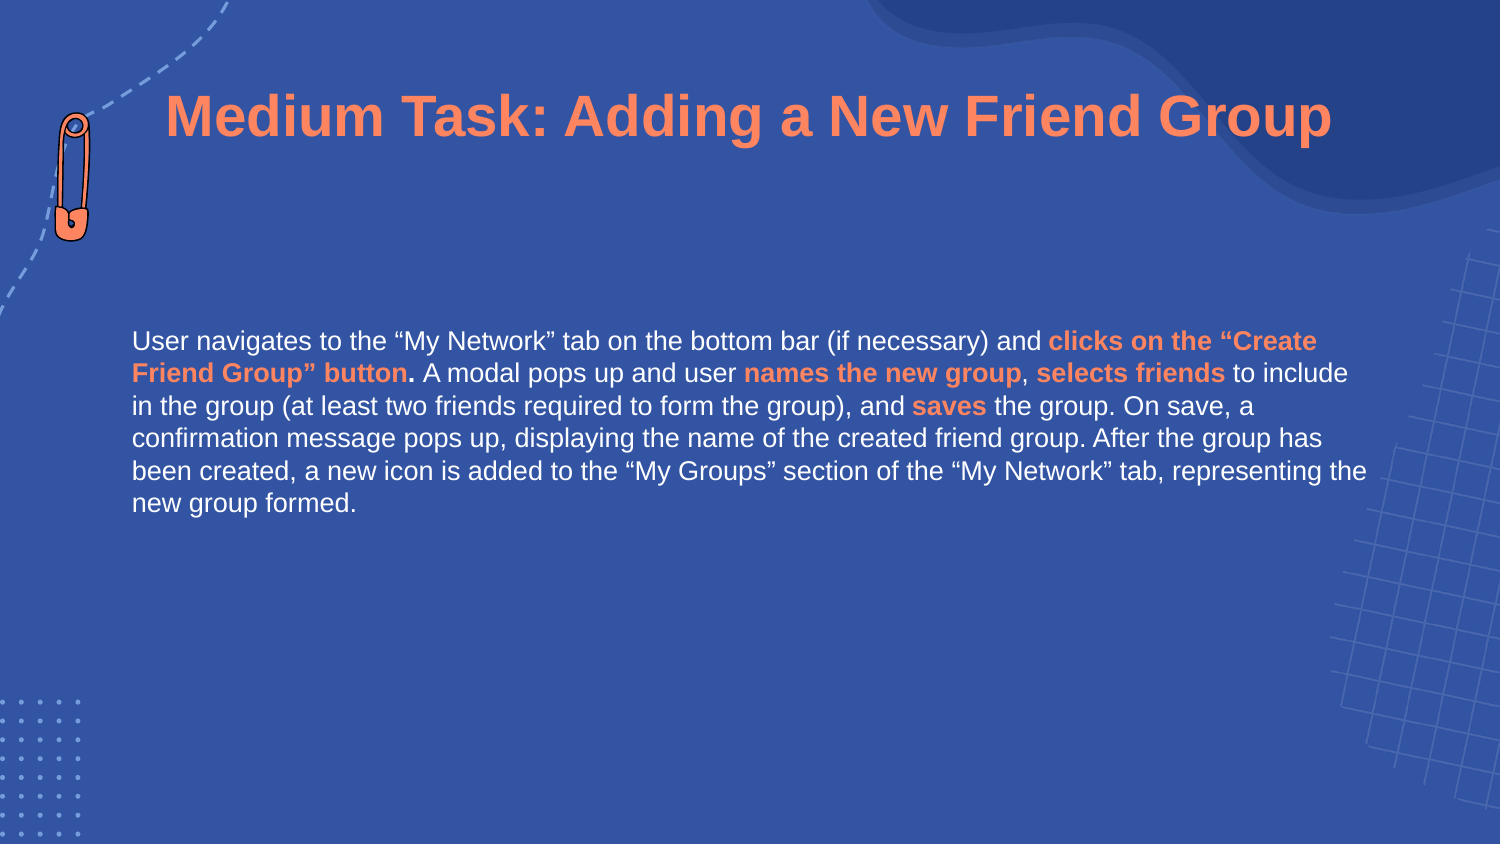

# Medium Task: Adding a New Friend Group
User navigates to the “My Network” tab on the bottom bar (if necessary) and clicks on the “Create Friend Group” button. A modal pops up and user names the new group, selects friends to include in the group (at least two friends required to form the group), and saves the group. On save, a confirmation message pops up, displaying the name of the created friend group. After the group has been created, a new icon is added to the “My Groups” section of the “My Network” tab, representing the new group formed.